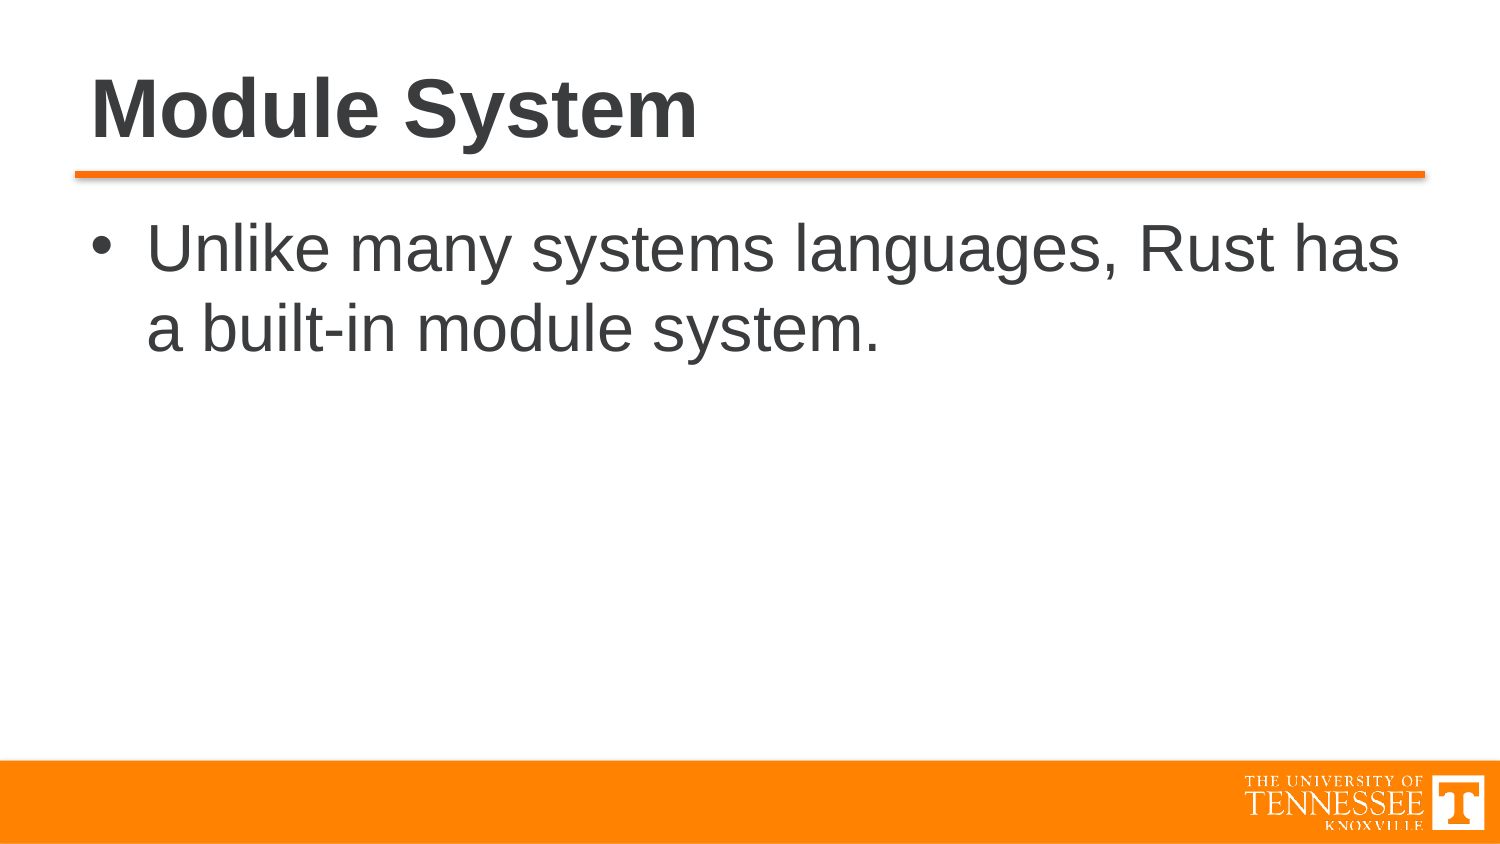

# Module System
Unlike many systems languages, Rust has a built-in module system.